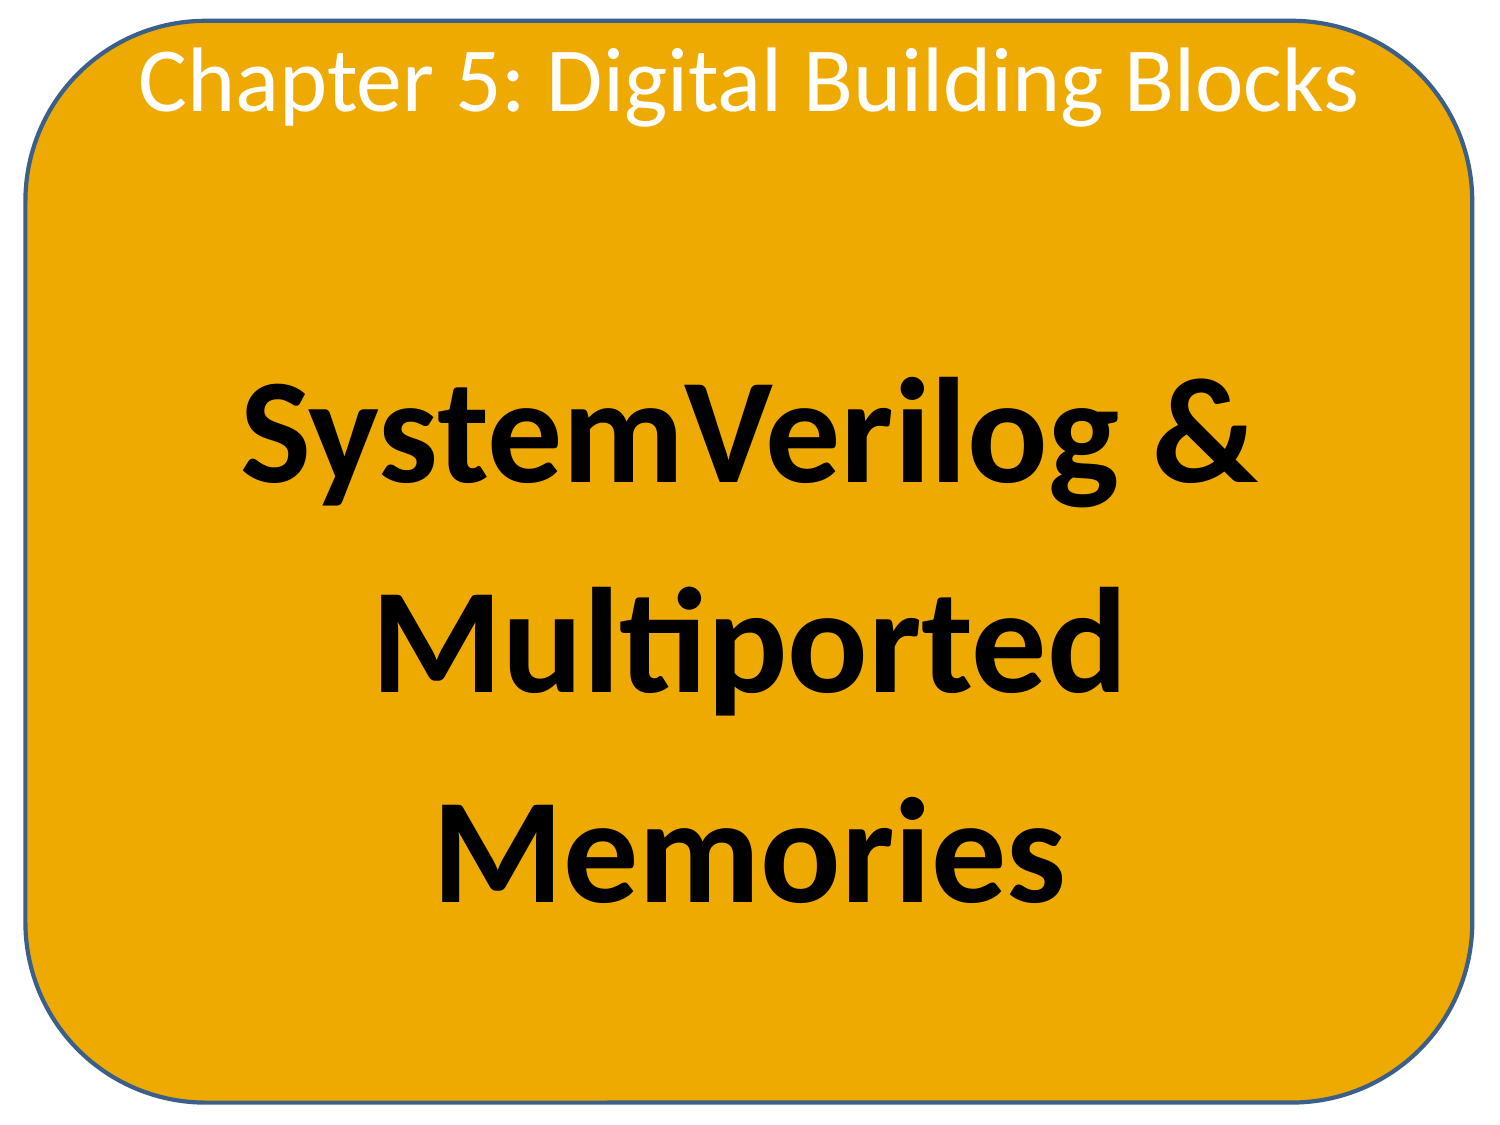

Chapter 5: Digital Building Blocks
SystemVerilog &
Multiported
Memories